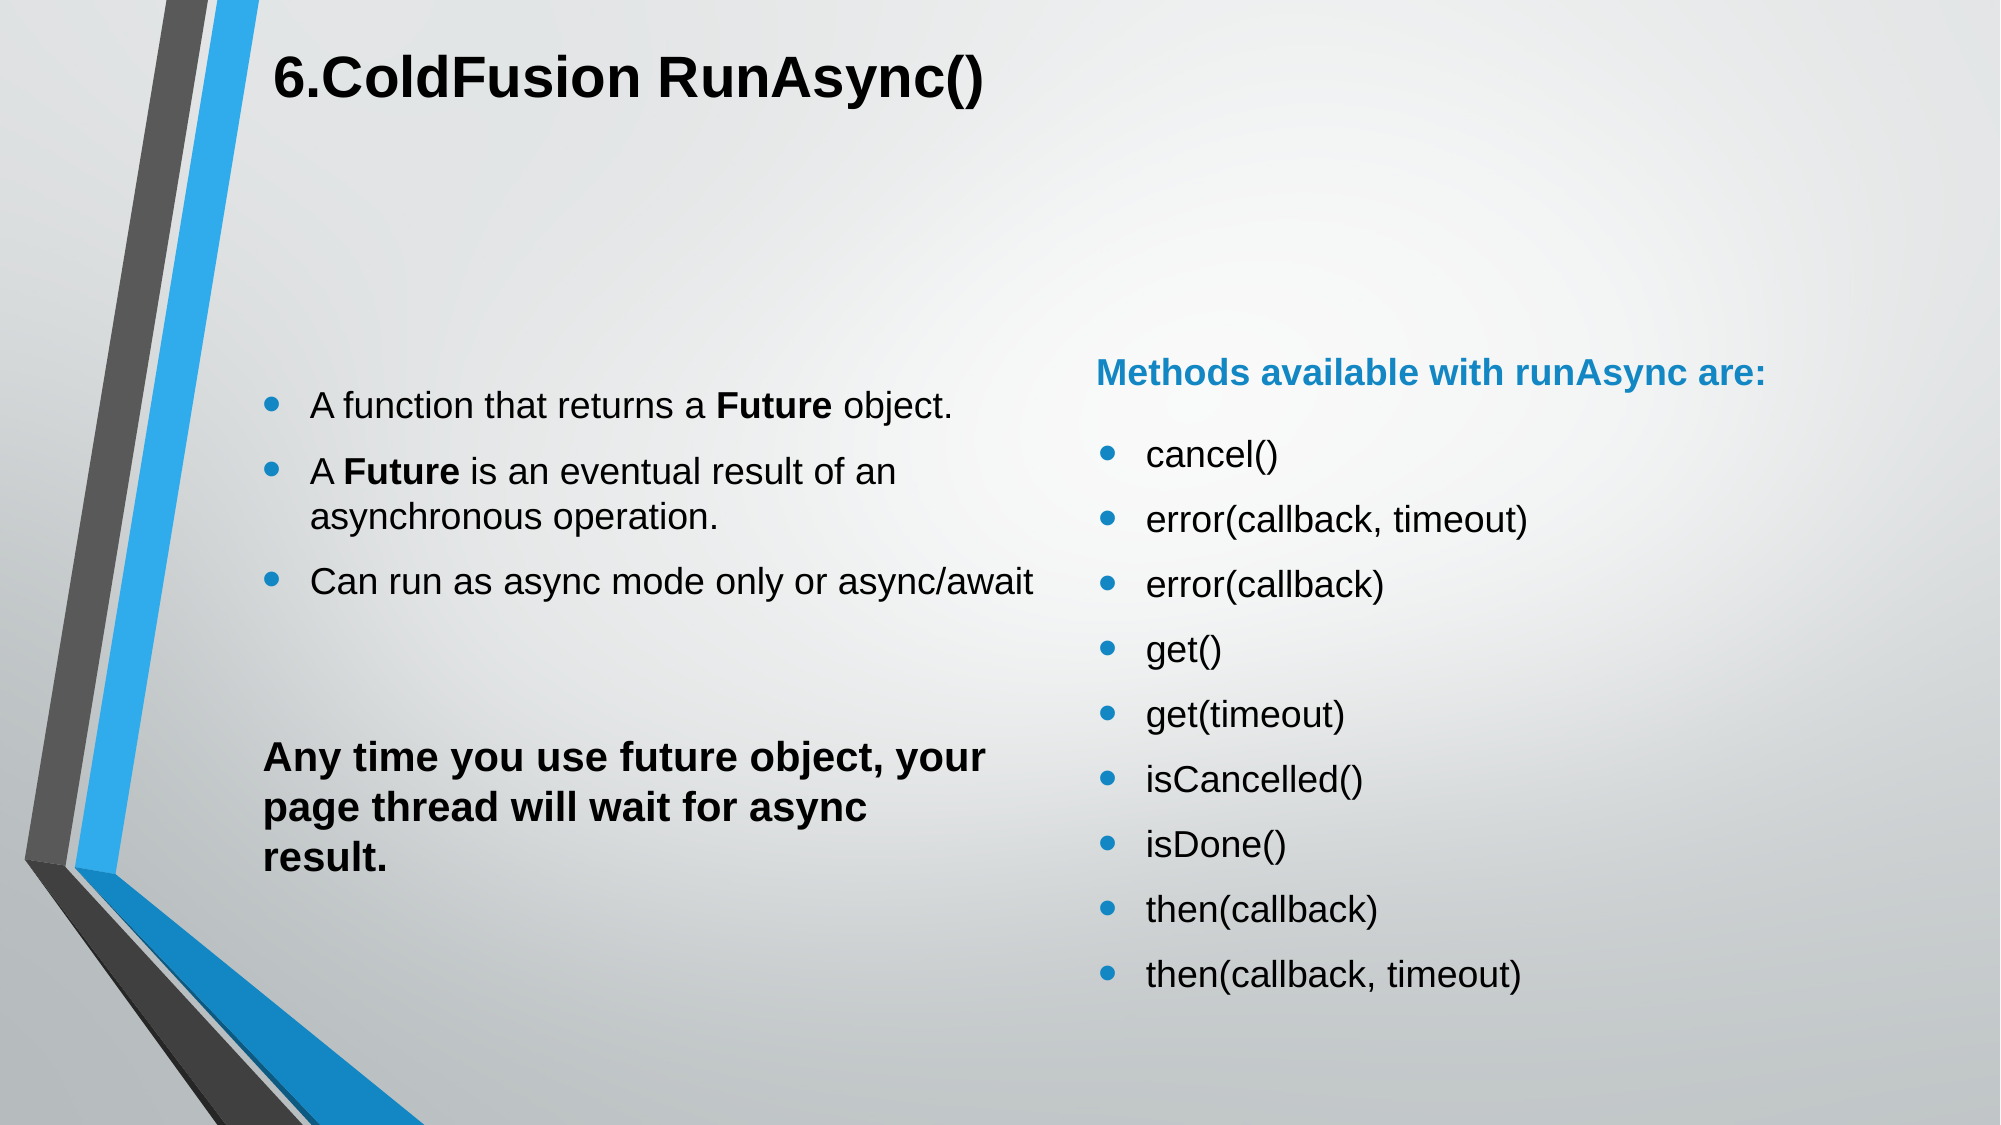

6.ColdFusion RunAsync()
A function that returns a Future object.
A Future is an eventual result of an asynchronous operation.
Can run as async mode only or async/await
Methods available with runAsync are:
cancel()
error(callback, timeout)
error(callback)
get()
get(timeout)
isCancelled()
isDone()
then(callback)
then(callback, timeout)

Any time you use future object, your page thread will wait for async result.